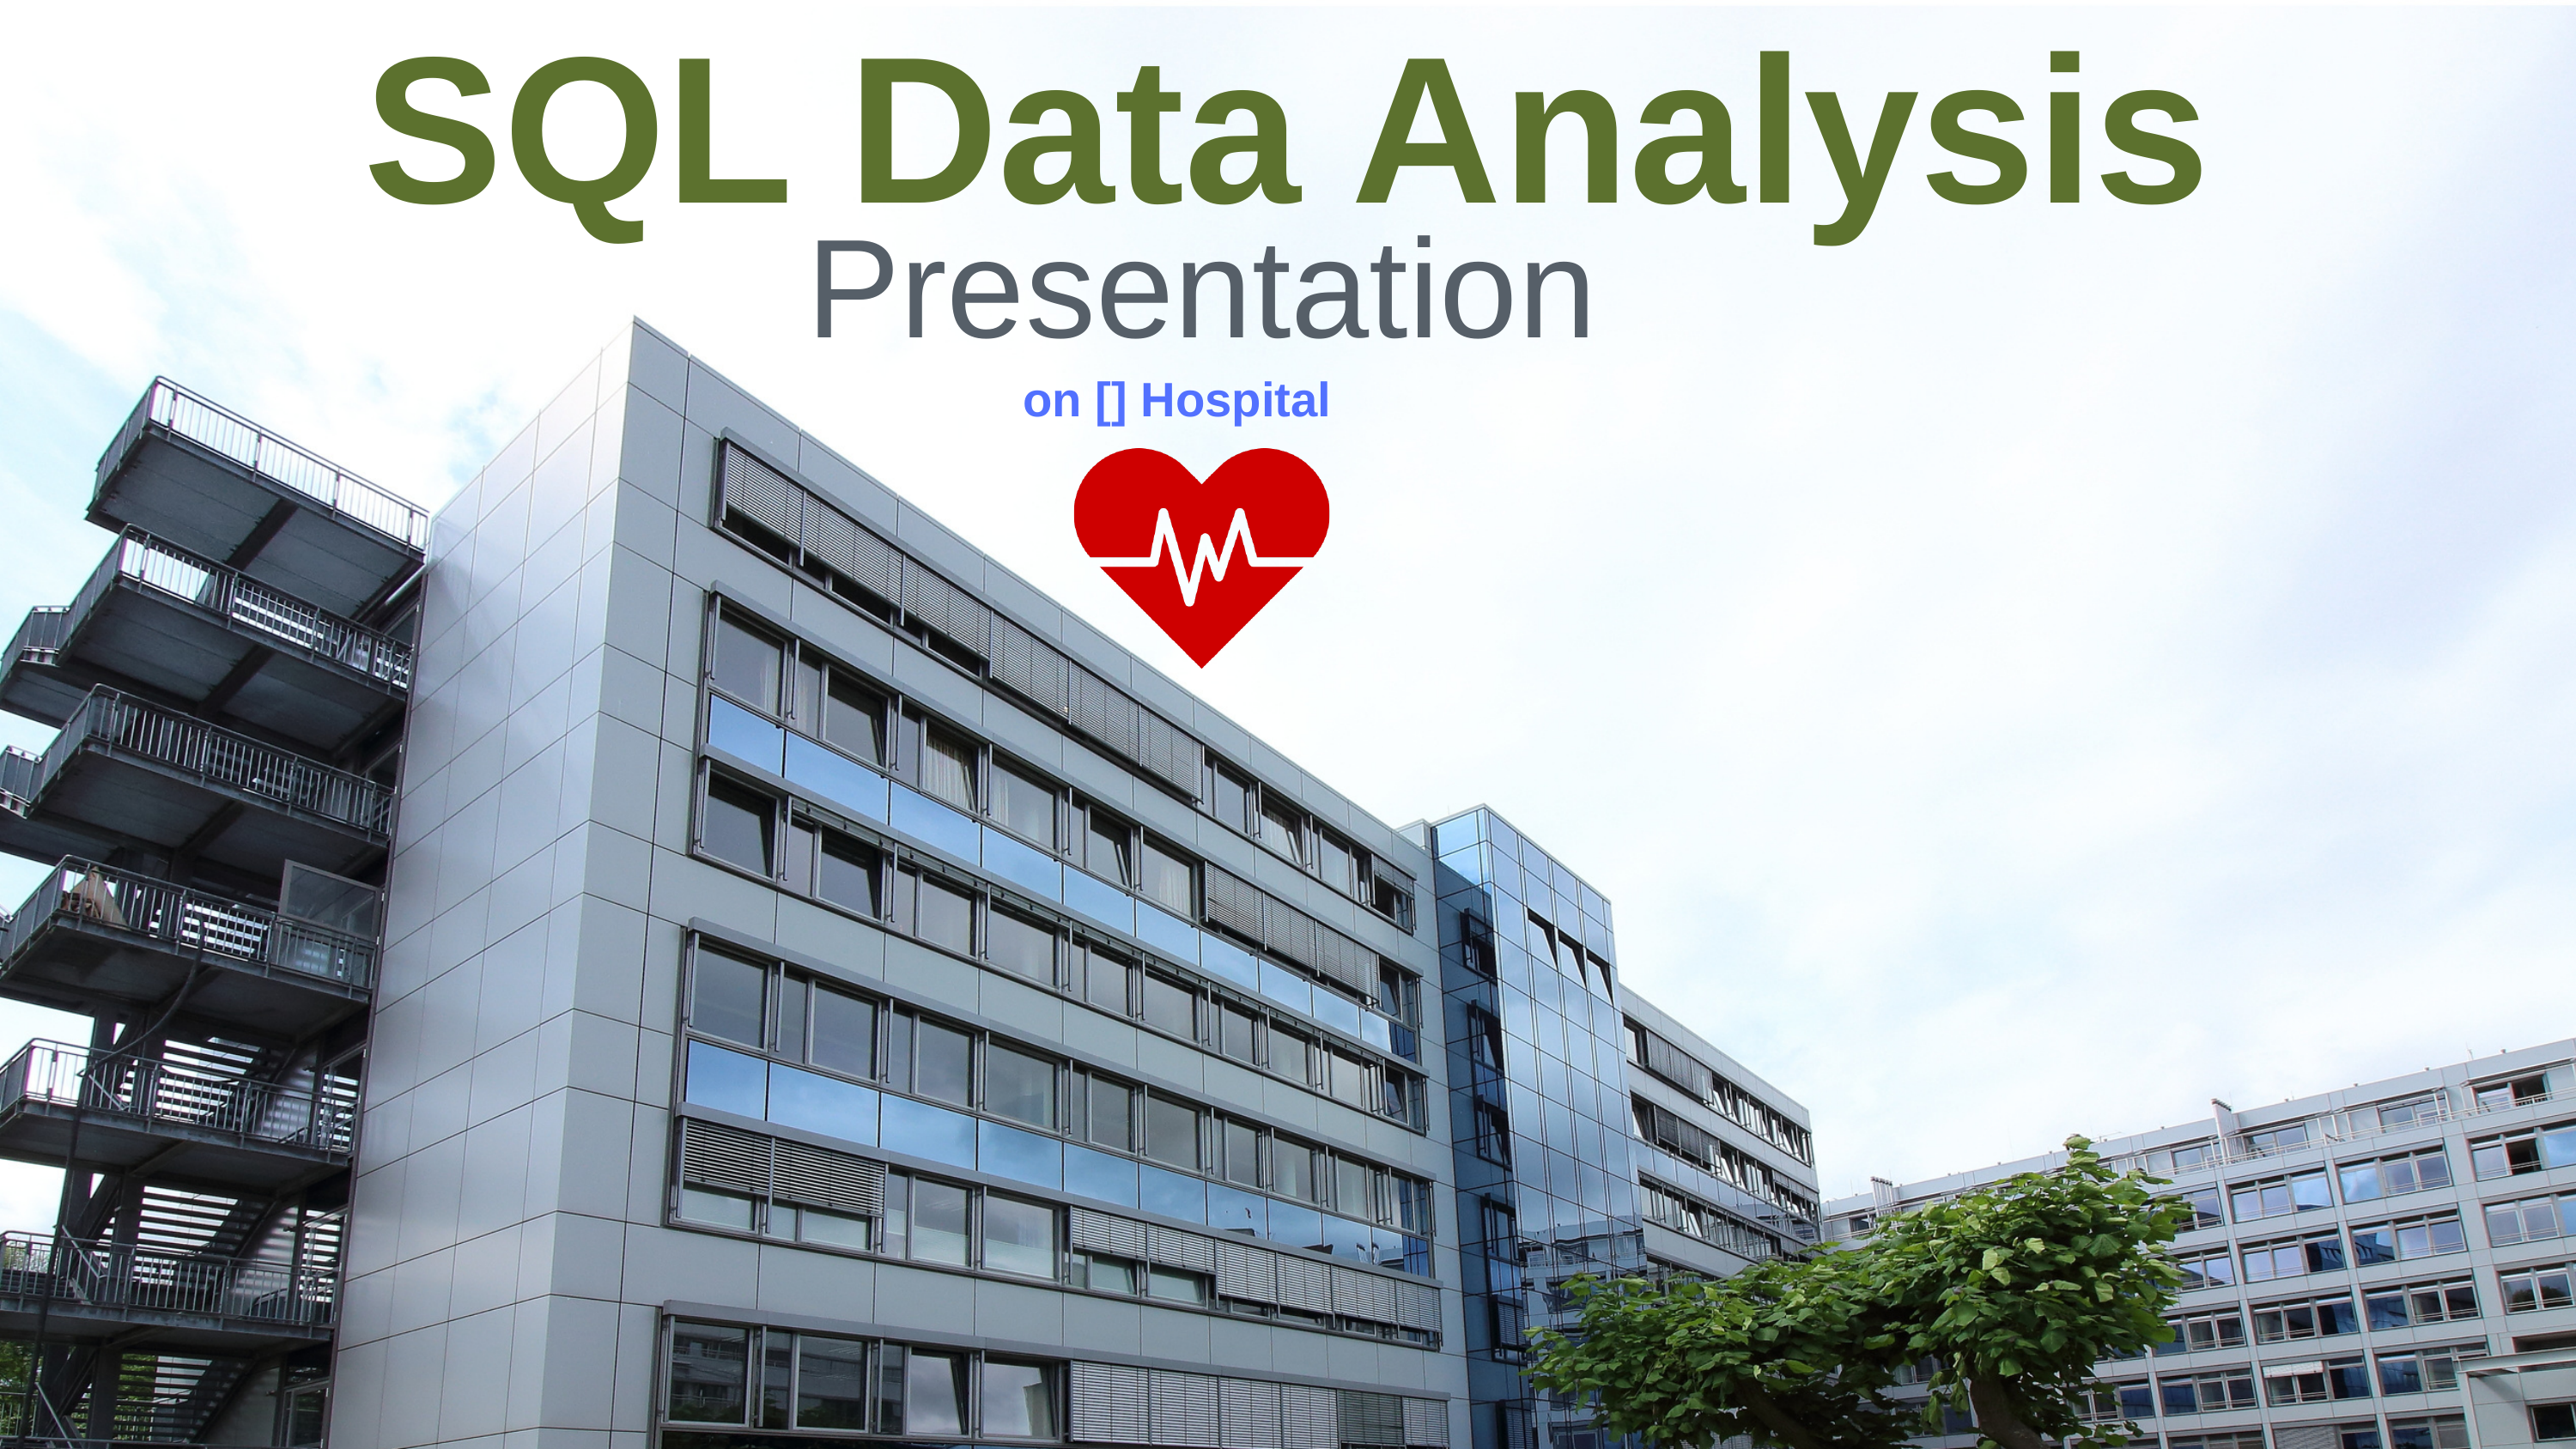

SQL Data Analysis
Presentation

on [] Hospital